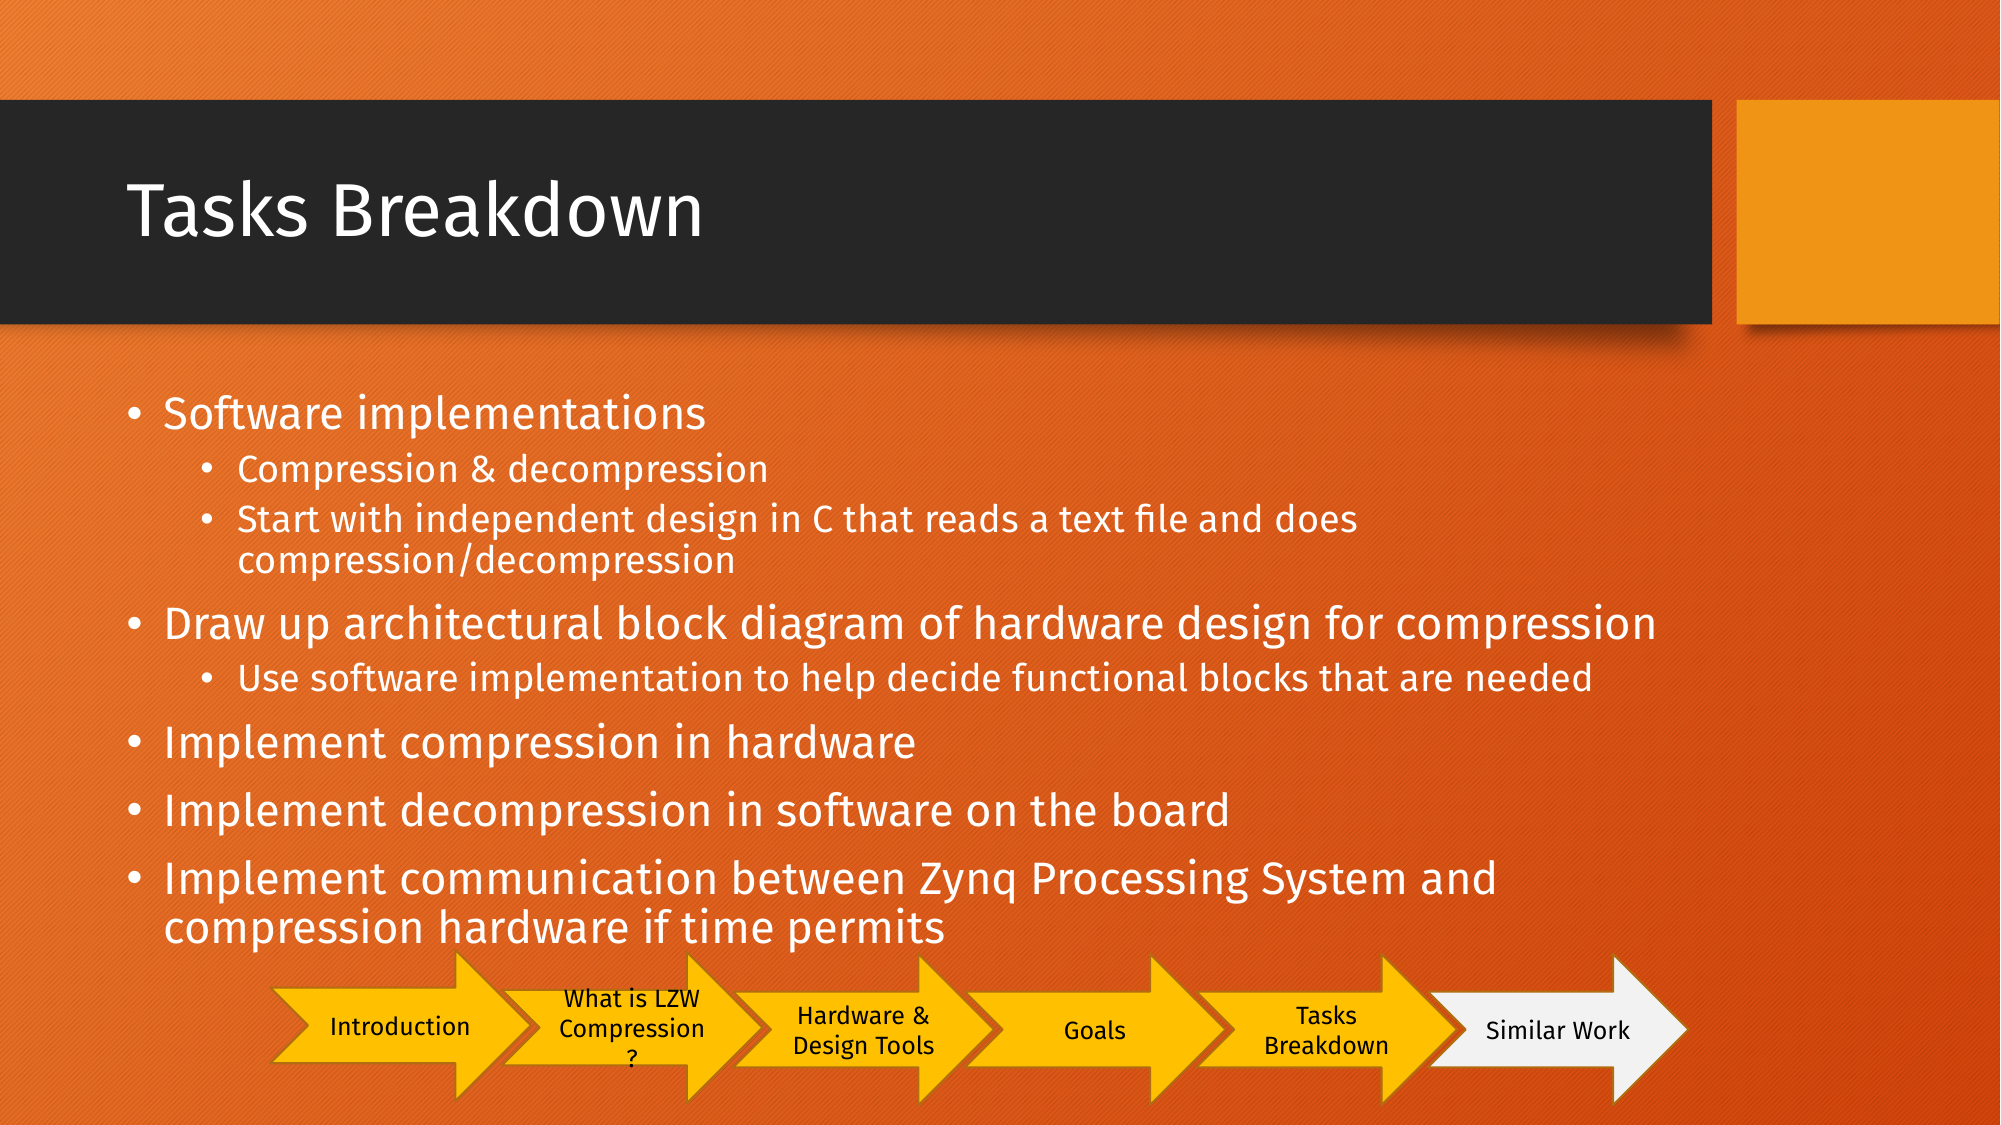

# Tasks Breakdown
Software implementations
Compression & decompression
Start with independent design in C that reads a text file and does compression/decompression
Draw up architectural block diagram of hardware design for compression
Use software implementation to help decide functional blocks that are needed
Implement compression in hardware
Implement decompression in software on the board
Implement communication between Zynq Processing System and compression hardware if time permits
Introduction
What is LZW Compression?
Similar Work
Tasks Breakdown
Goals
Hardware & Design Tools